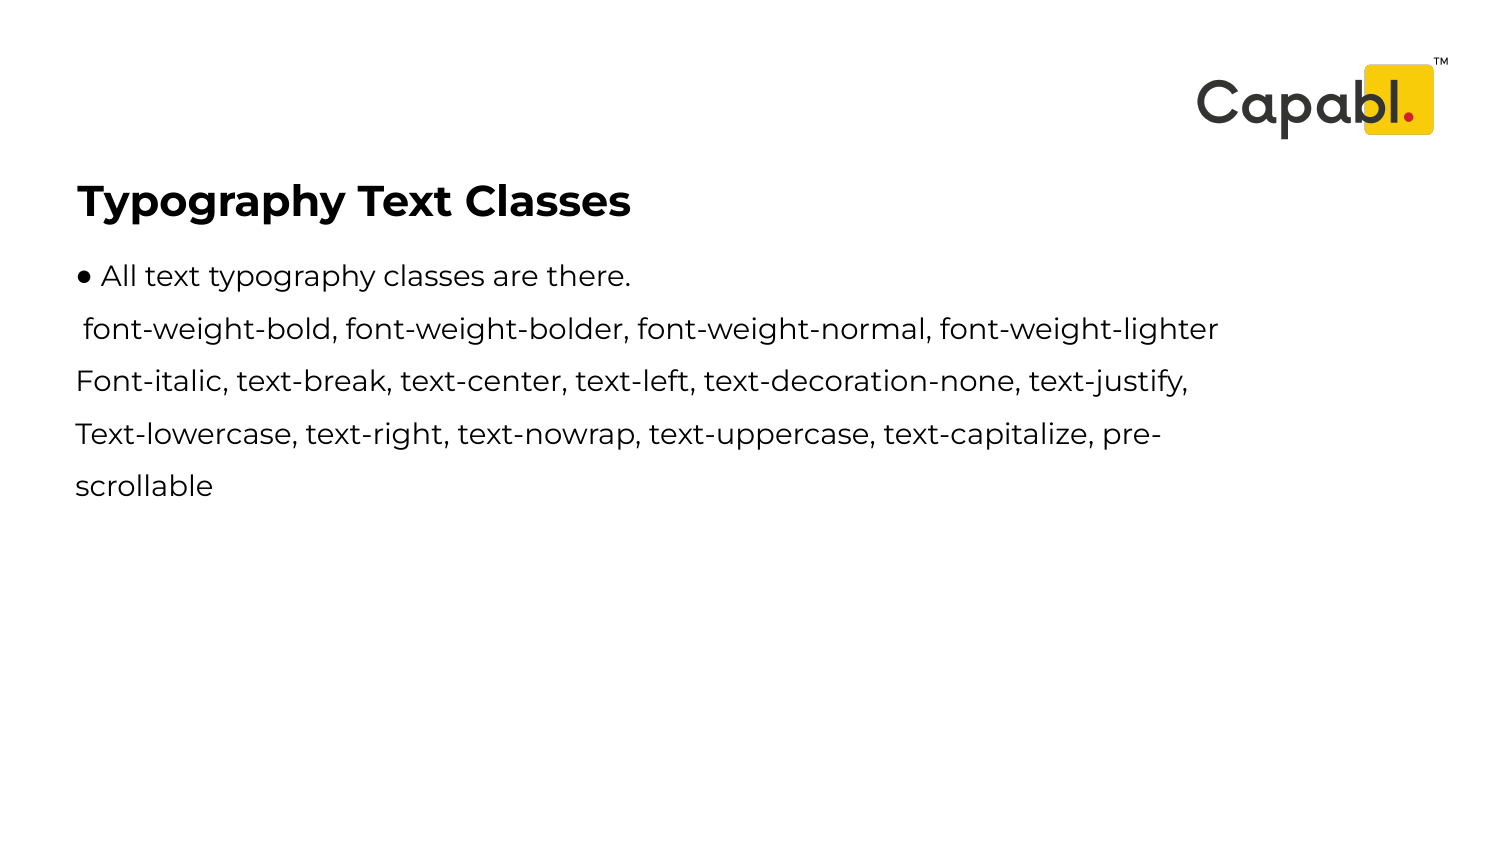

# Typography Text Classes
 All text typography classes are there.
 font-weight-bold, font-weight-bolder, font-weight-normal, font-weight-lighter
Font-italic, text-break, text-center, text-left, text-decoration-none, text-justify,
Text-lowercase, text-right, text-nowrap, text-uppercase, text-capitalize, pre-scrollable